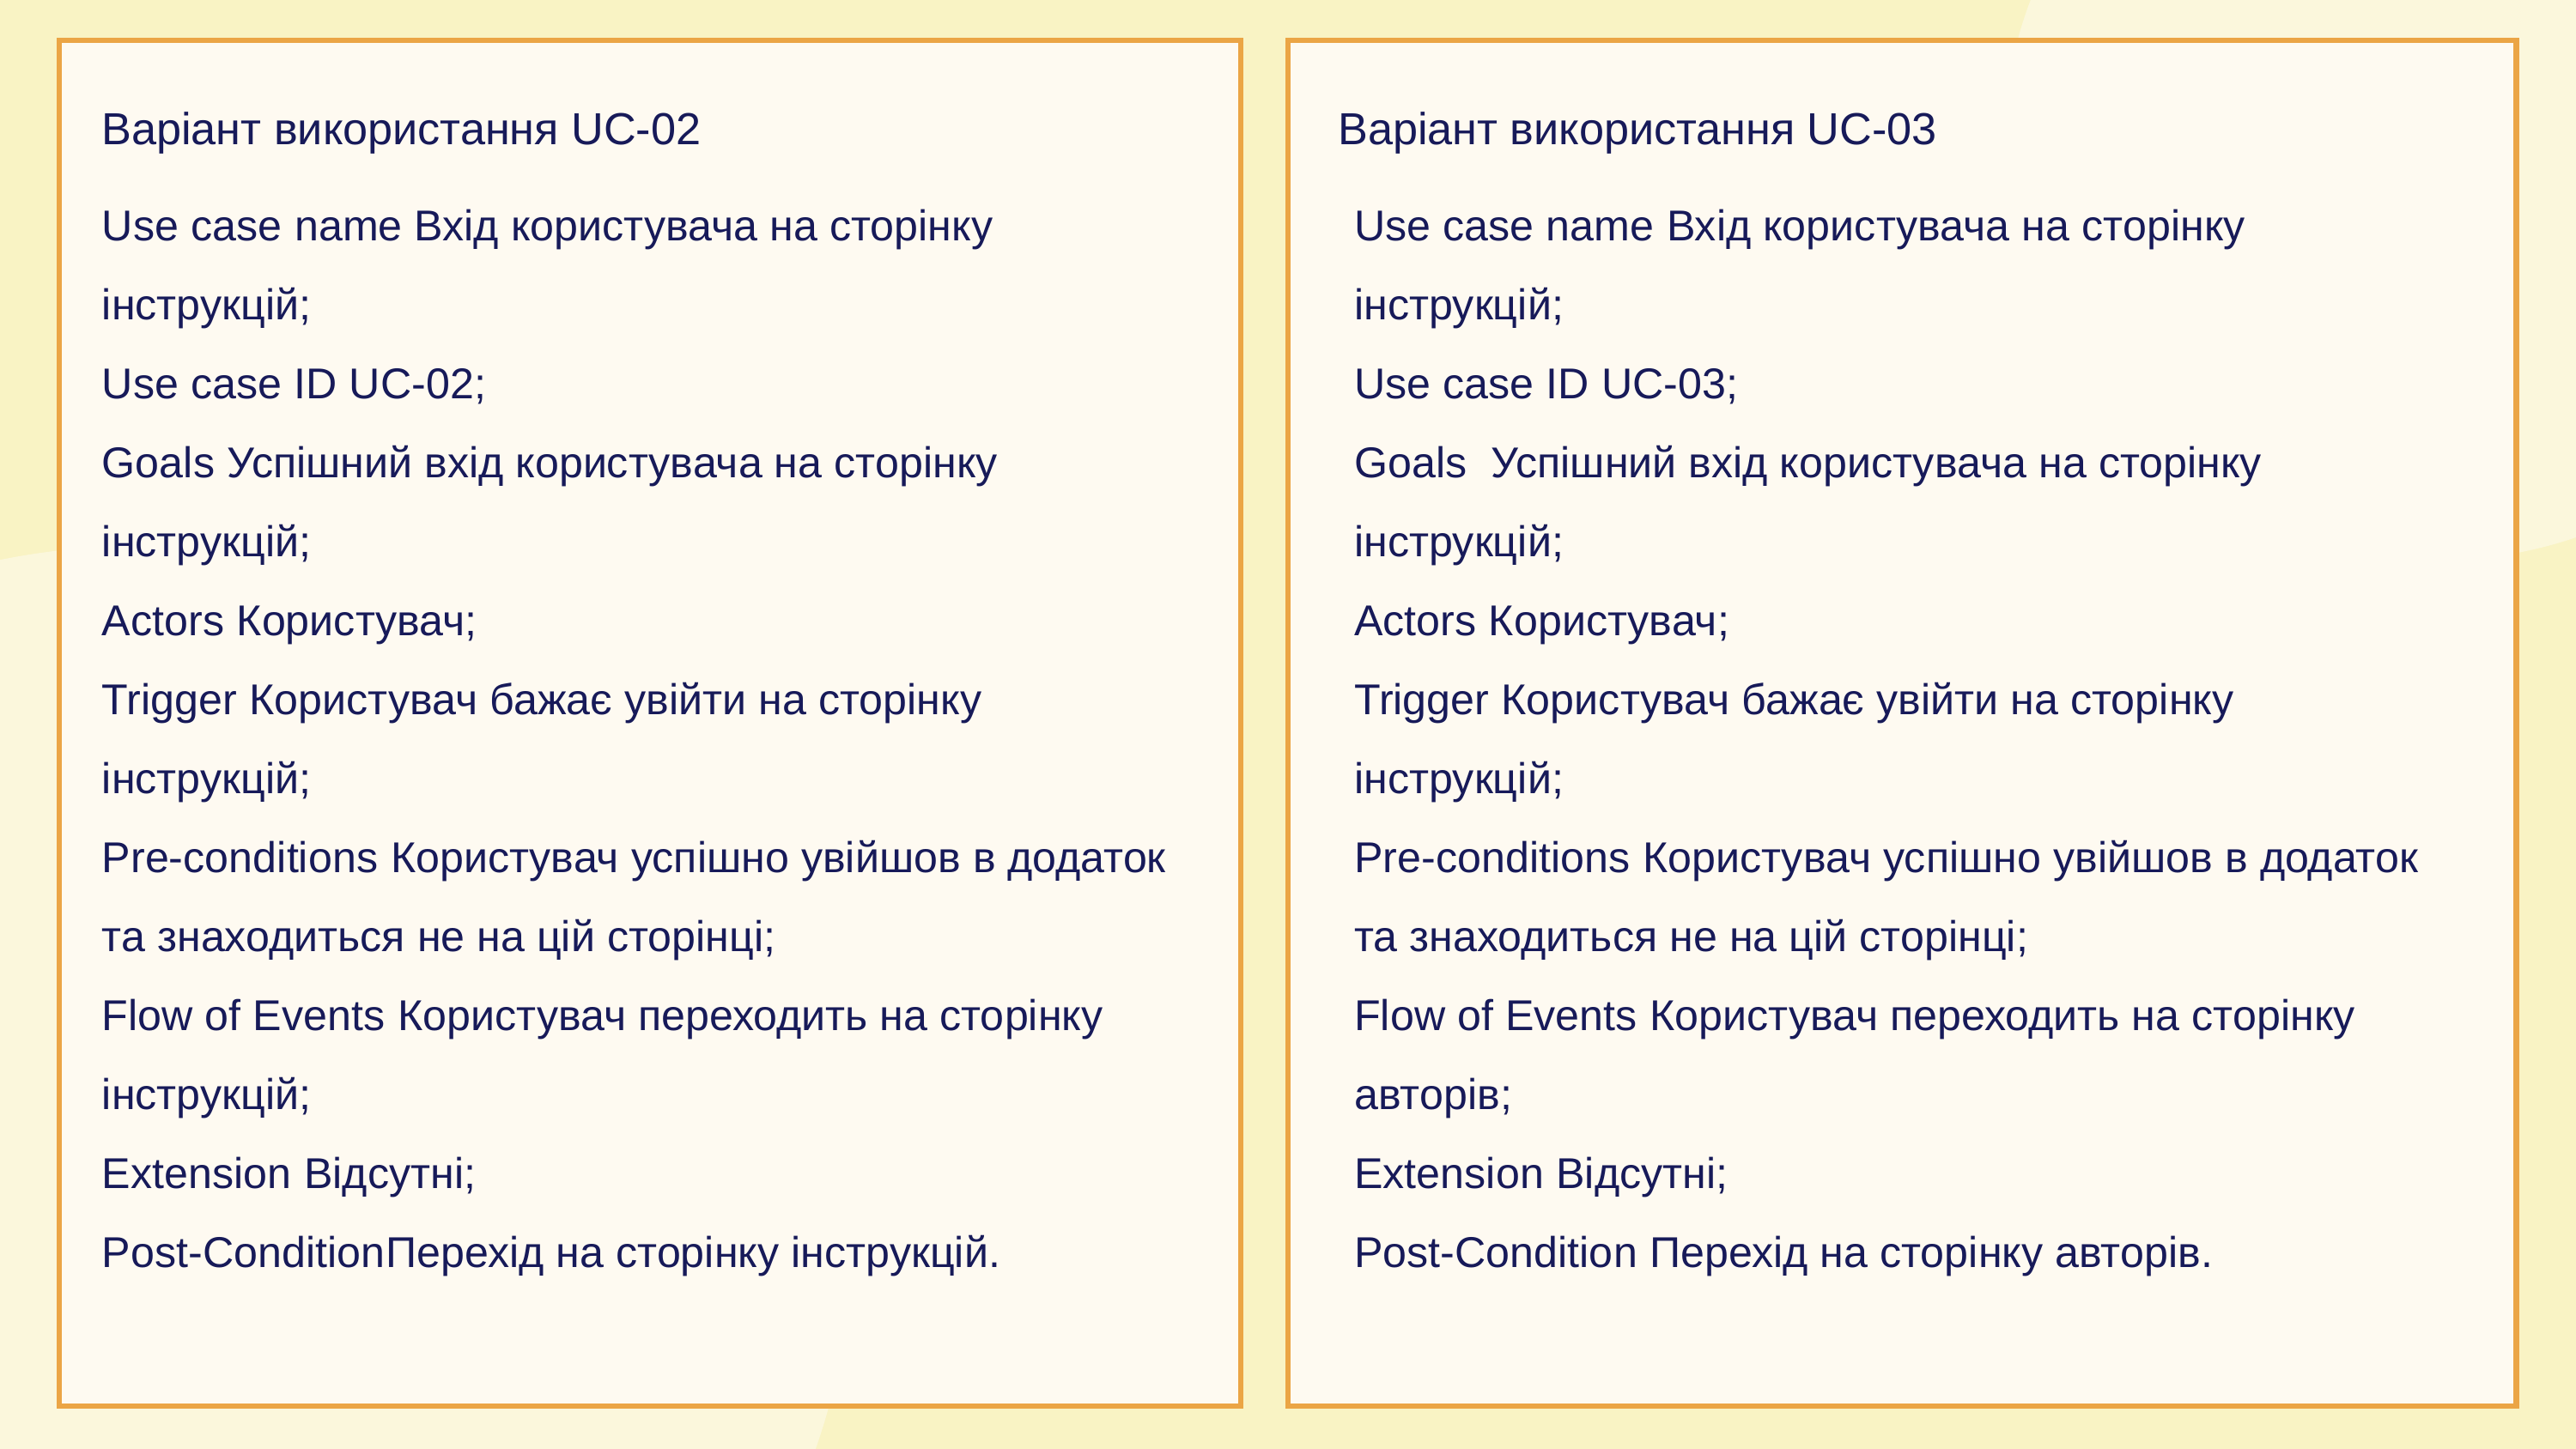

Варіант використання UC-02
Варіант використання UC-03
Use case name Вхід користувача на сторінку інструкцій;
Use case ID UC-02;
Goals Успішний вхід користувача на сторінку інструкцій;
Actors Користувач;
Trigger Користувач бажає увійти на сторінку інструкцій;
Pre-conditions Користувач успішно увійшов в додаток та знаходиться не на цій сторінці;
Flow of Events Користувач переходить на сторінку інструкцій;
Extension Відсутні;
Post-ConditionПерехід на сторінку інструкцій.
Use case name Вхід користувача на сторінку інструкцій;
Use case ID UC-03;
Goals  Успішний вхід користувача на сторінку інструкцій;
Actors Користувач;
Trigger Користувач бажає увійти на сторінку інструкцій;
Pre-conditions Користувач успішно увійшов в додаток та знаходиться не на цій сторінці;
Flow of Events Користувач переходить на сторінку авторів;
Extension Відсутні;
Post-Condition Перехід на сторінку авторів.